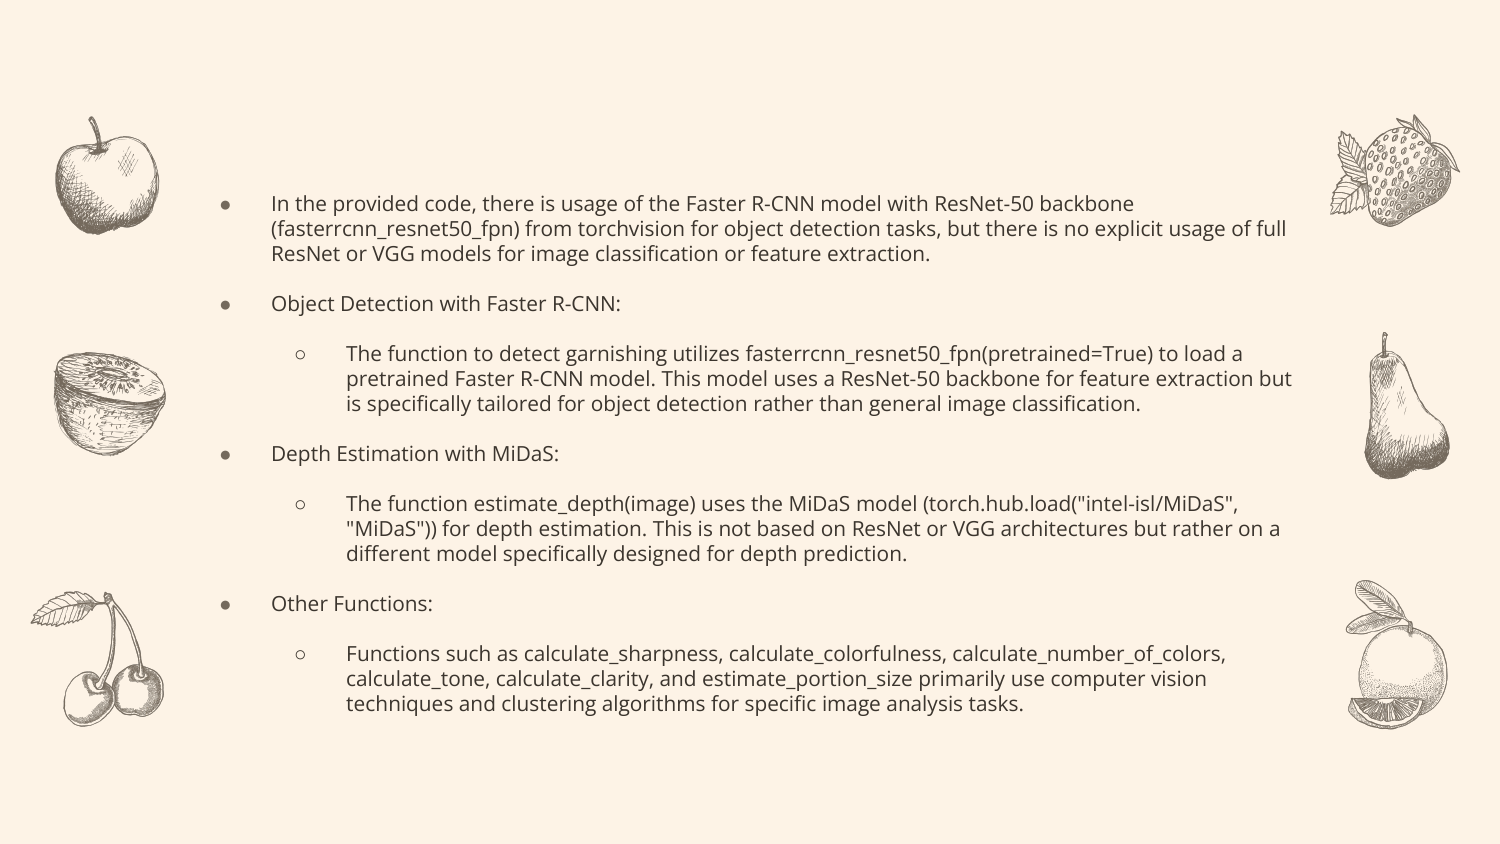

In the provided code, there is usage of the Faster R-CNN model with ResNet-50 backbone (fasterrcnn_resnet50_fpn) from torchvision for object detection tasks, but there is no explicit usage of full ResNet or VGG models for image classification or feature extraction.

Object Detection with Faster R-CNN:

The function to detect garnishing utilizes fasterrcnn_resnet50_fpn(pretrained=True) to load a pretrained Faster R-CNN model. This model uses a ResNet-50 backbone for feature extraction but is specifically tailored for object detection rather than general image classification.

Depth Estimation with MiDaS:

The function estimate_depth(image) uses the MiDaS model (torch.hub.load("intel-isl/MiDaS", "MiDaS")) for depth estimation. This is not based on ResNet or VGG architectures but rather on a different model specifically designed for depth prediction.

Other Functions:

Functions such as calculate_sharpness, calculate_colorfulness, calculate_number_of_colors, calculate_tone, calculate_clarity, and estimate_portion_size primarily use computer vision techniques and clustering algorithms for specific image analysis tasks.